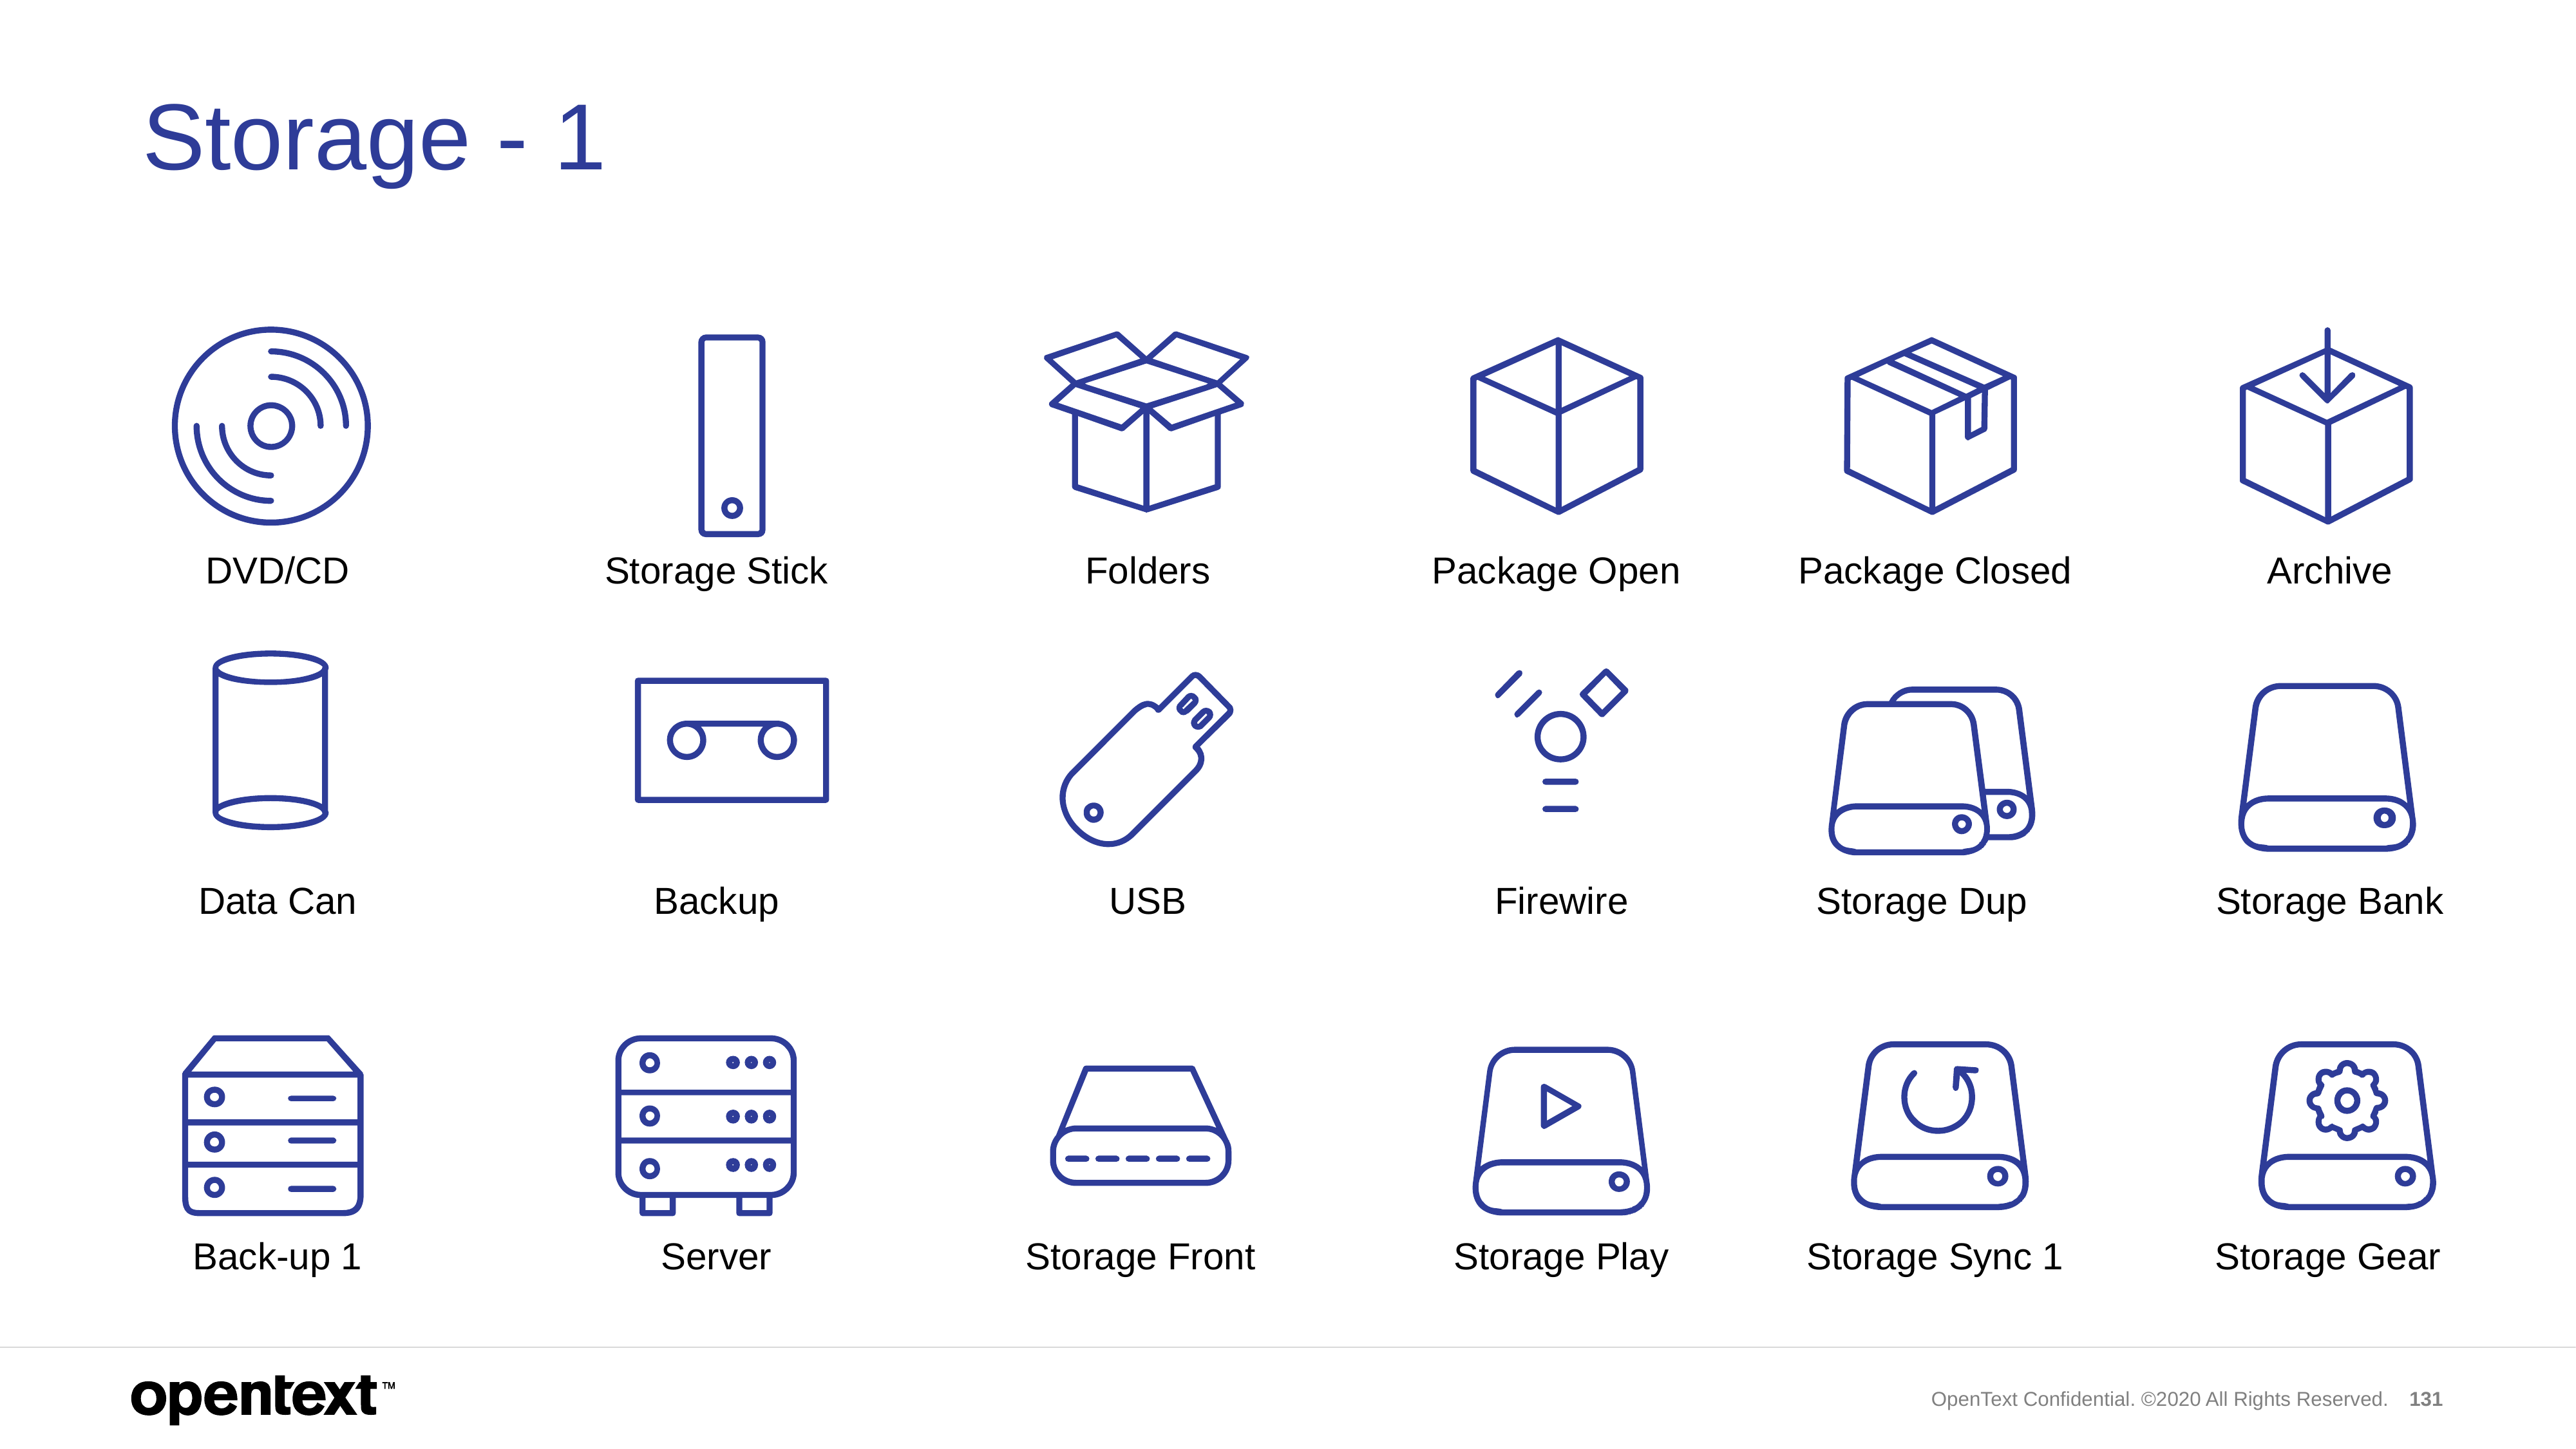

# Storage - 1

DVD/CD
Storage Stick
Folders
Package Open
Package Closed
Archive

Data Can
Backup
USB
Firewire
Storage Dup
Storage Bank

Back-up 1
Server
Storage Front
Storage Play
Storage Sync 1
Storage Gear